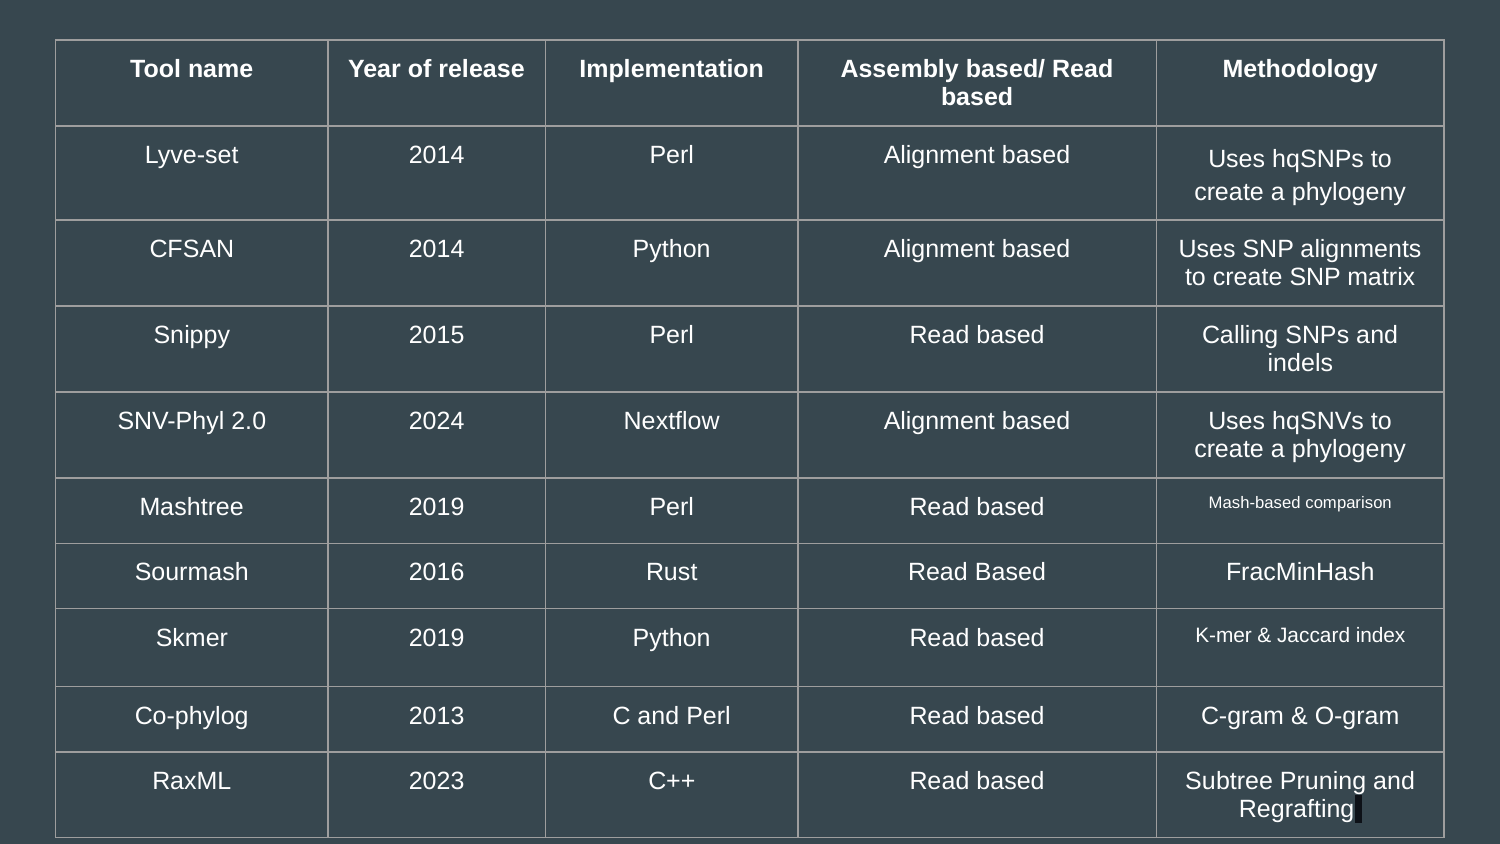

| Tool name | Year of release | Implementation | Assembly based/ Read based | Methodology |
| --- | --- | --- | --- | --- |
| Lyve-set | 2014 | Perl | Alignment based | Uses hqSNPs to create a phylogeny |
| CFSAN | 2014 | Python | Alignment based | Uses SNP alignments to create SNP matrix |
| Snippy | 2015 | Perl | Read based | Calling SNPs and indels |
| SNV-Phyl 2.0 | 2024 | Nextflow | Alignment based | Uses hqSNVs to create a phylogeny |
| Mashtree | 2019 | Perl | Read based | Mash-based comparison |
| Sourmash | 2016 | Rust | Read Based | FracMinHash |
| Skmer | 2019 | Python | Read based | K-mer & Jaccard index |
| Co-phylog | 2013 | C and Perl | Read based | C-gram & O-gram |
| RaxML | 2023 | C++ | Read based | Subtree Pruning and Regrafting |